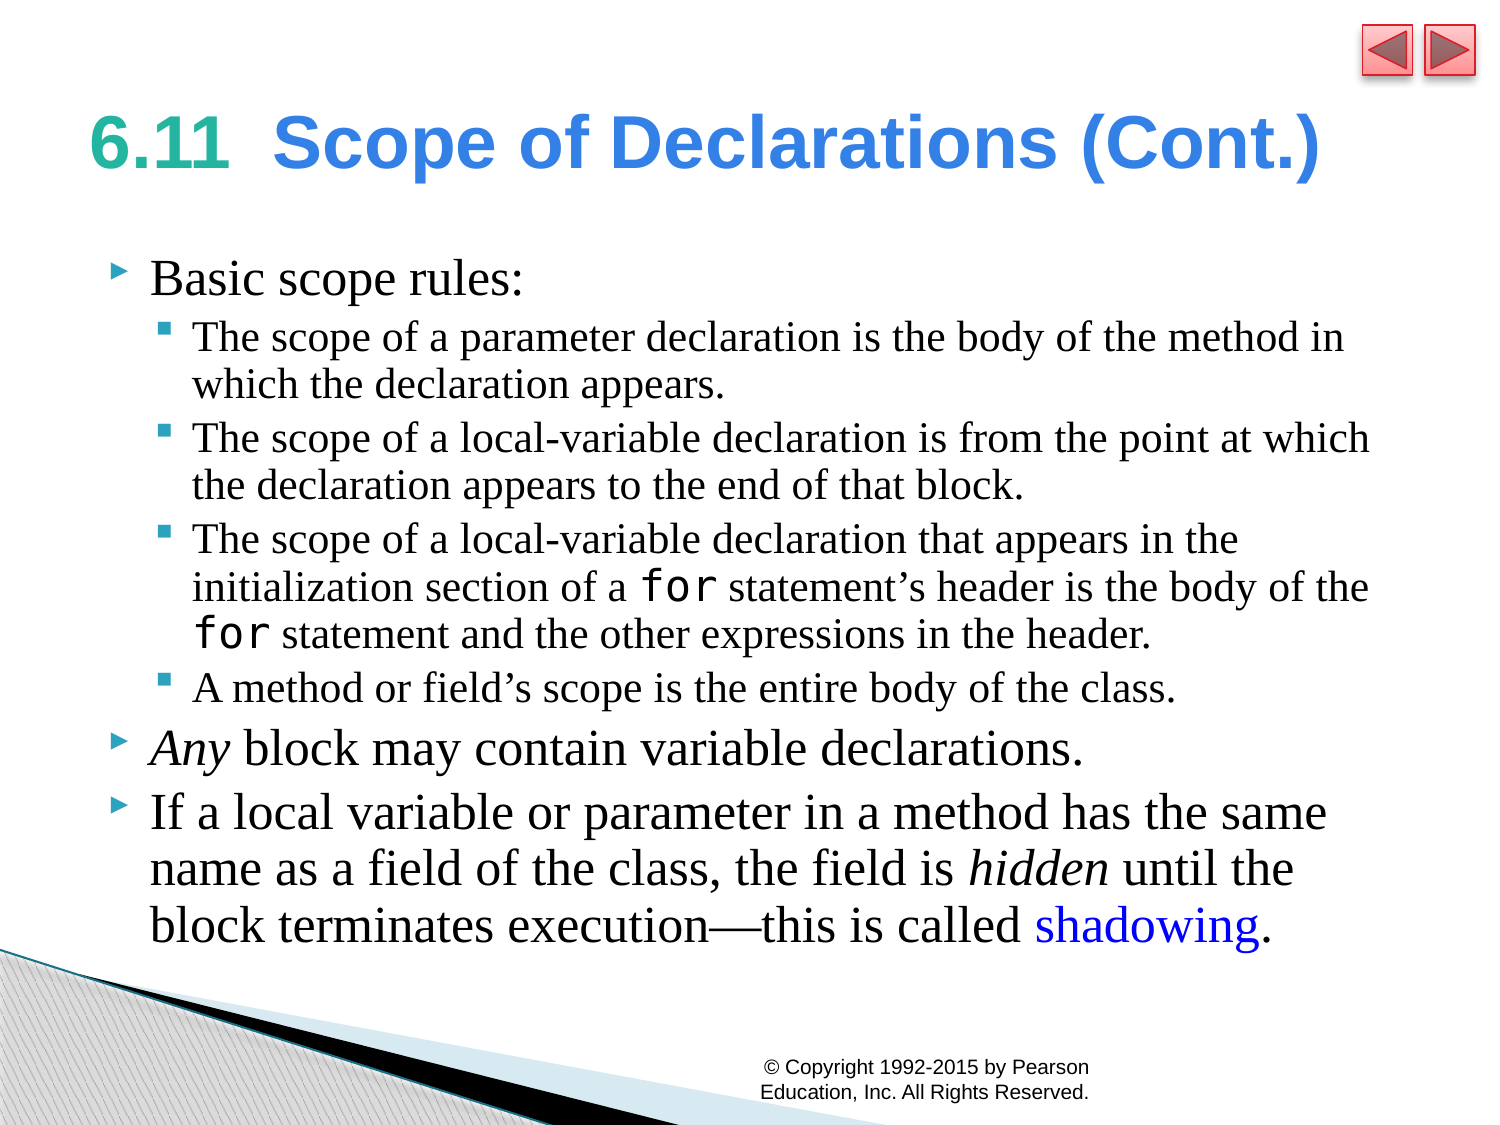

# 6.11  Scope of Declarations (Cont.)
Basic scope rules:
The scope of a parameter declaration is the body of the method in which the declaration appears.
The scope of a local-variable declaration is from the point at which the declaration appears to the end of that block.
The scope of a local-variable declaration that appears in the initialization section of a for statement’s header is the body of the for statement and the other expressions in the header.
A method or field’s scope is the entire body of the class.
Any block may contain variable declarations.
If a local variable or parameter in a method has the same name as a field of the class, the field is hidden until the block terminates execution—this is called shadowing.
© Copyright 1992-2015 by Pearson Education, Inc. All Rights Reserved.